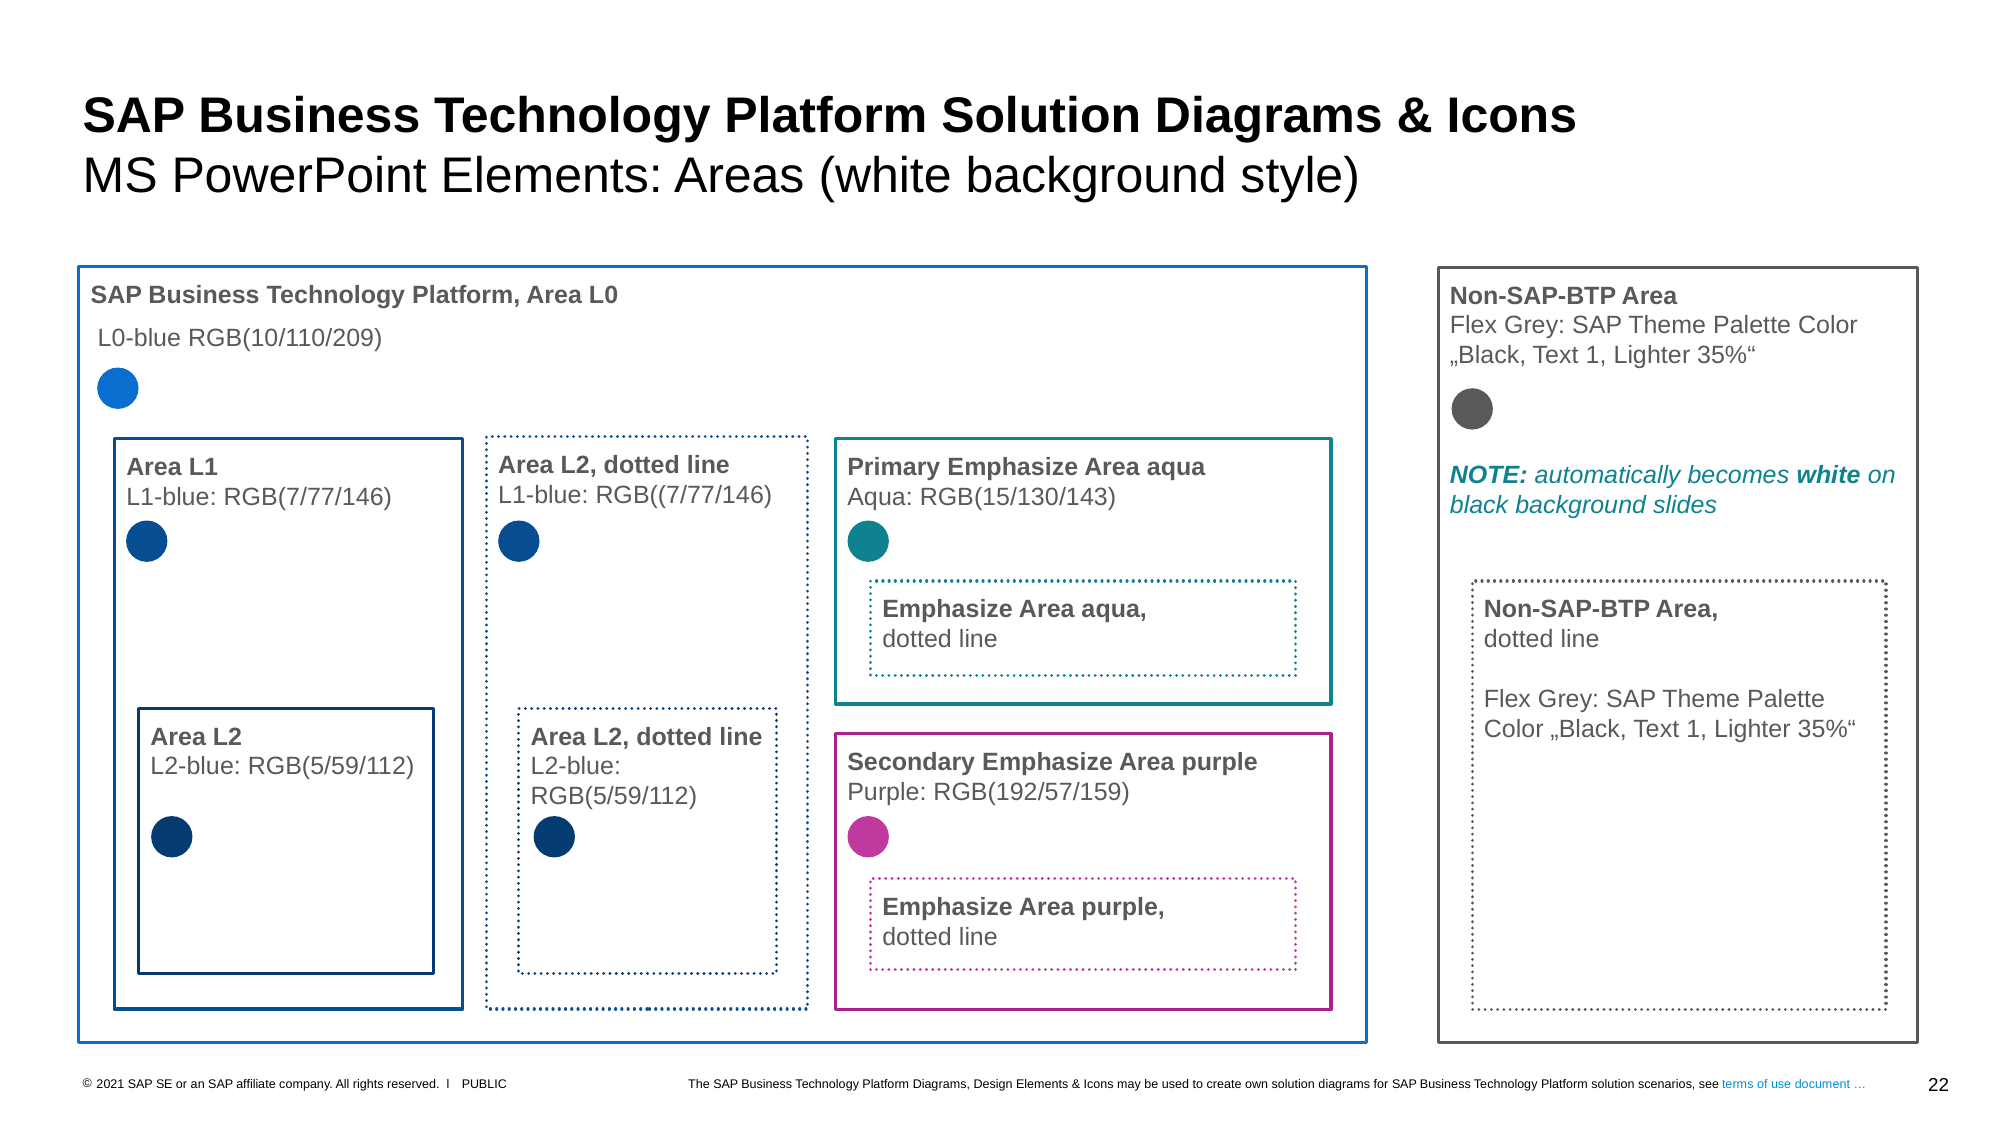

# SAP Business Technology Platform Solution Diagrams & Icons MS PowerPoint Elements: Areas (white background style)
SAP Business Technology Platform, Area L0
 L0-blue RGB(10/110/209)
Non-SAP-BTP Area
Flex Grey: SAP Theme Palette Color „Black, Text 1, Lighter 35%“

NOTE: automatically becomes white on
black background slides

Area L2, dotted line
L1-blue: RGB((7/77/146)

Area L1
L1-blue: RGB(7/77/146)

Primary Emphasize Area aqua
Aqua: RGB(15/130/143)

Emphasize Area aqua,
dotted line
Non-SAP-BTP Area,
dotted line

Flex Grey: SAP Theme Palette Color „Black, Text 1, Lighter 35%“

Area L2
L2-blue: RGB(5/59/112)
Area L2, dotted line
L2-blue: RGB(5/59/112)

Secondary Emphasize Area purple
Purple: RGB(192/57/159)

Emphasize Area purple,
dotted line